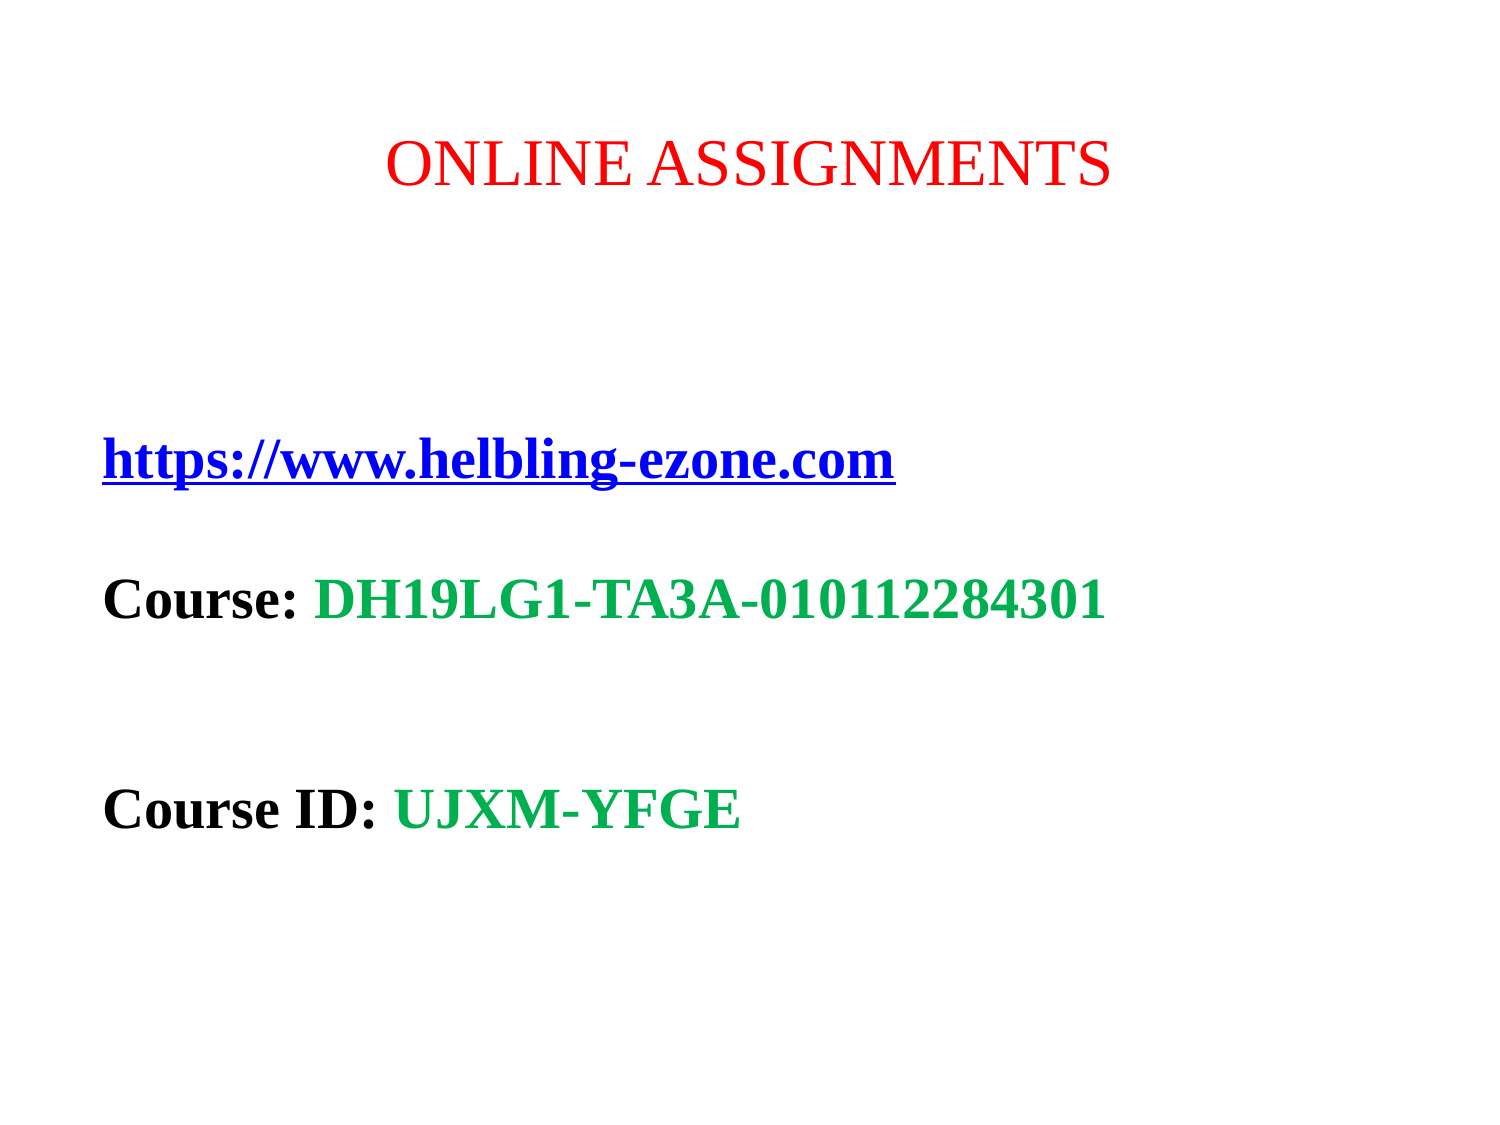

ONLINE ASSIGNMENTS
https://www.helbling-ezone.com

Course: DH19LG1-TA3A-010112284301

Course ID: UJXM-YFGE